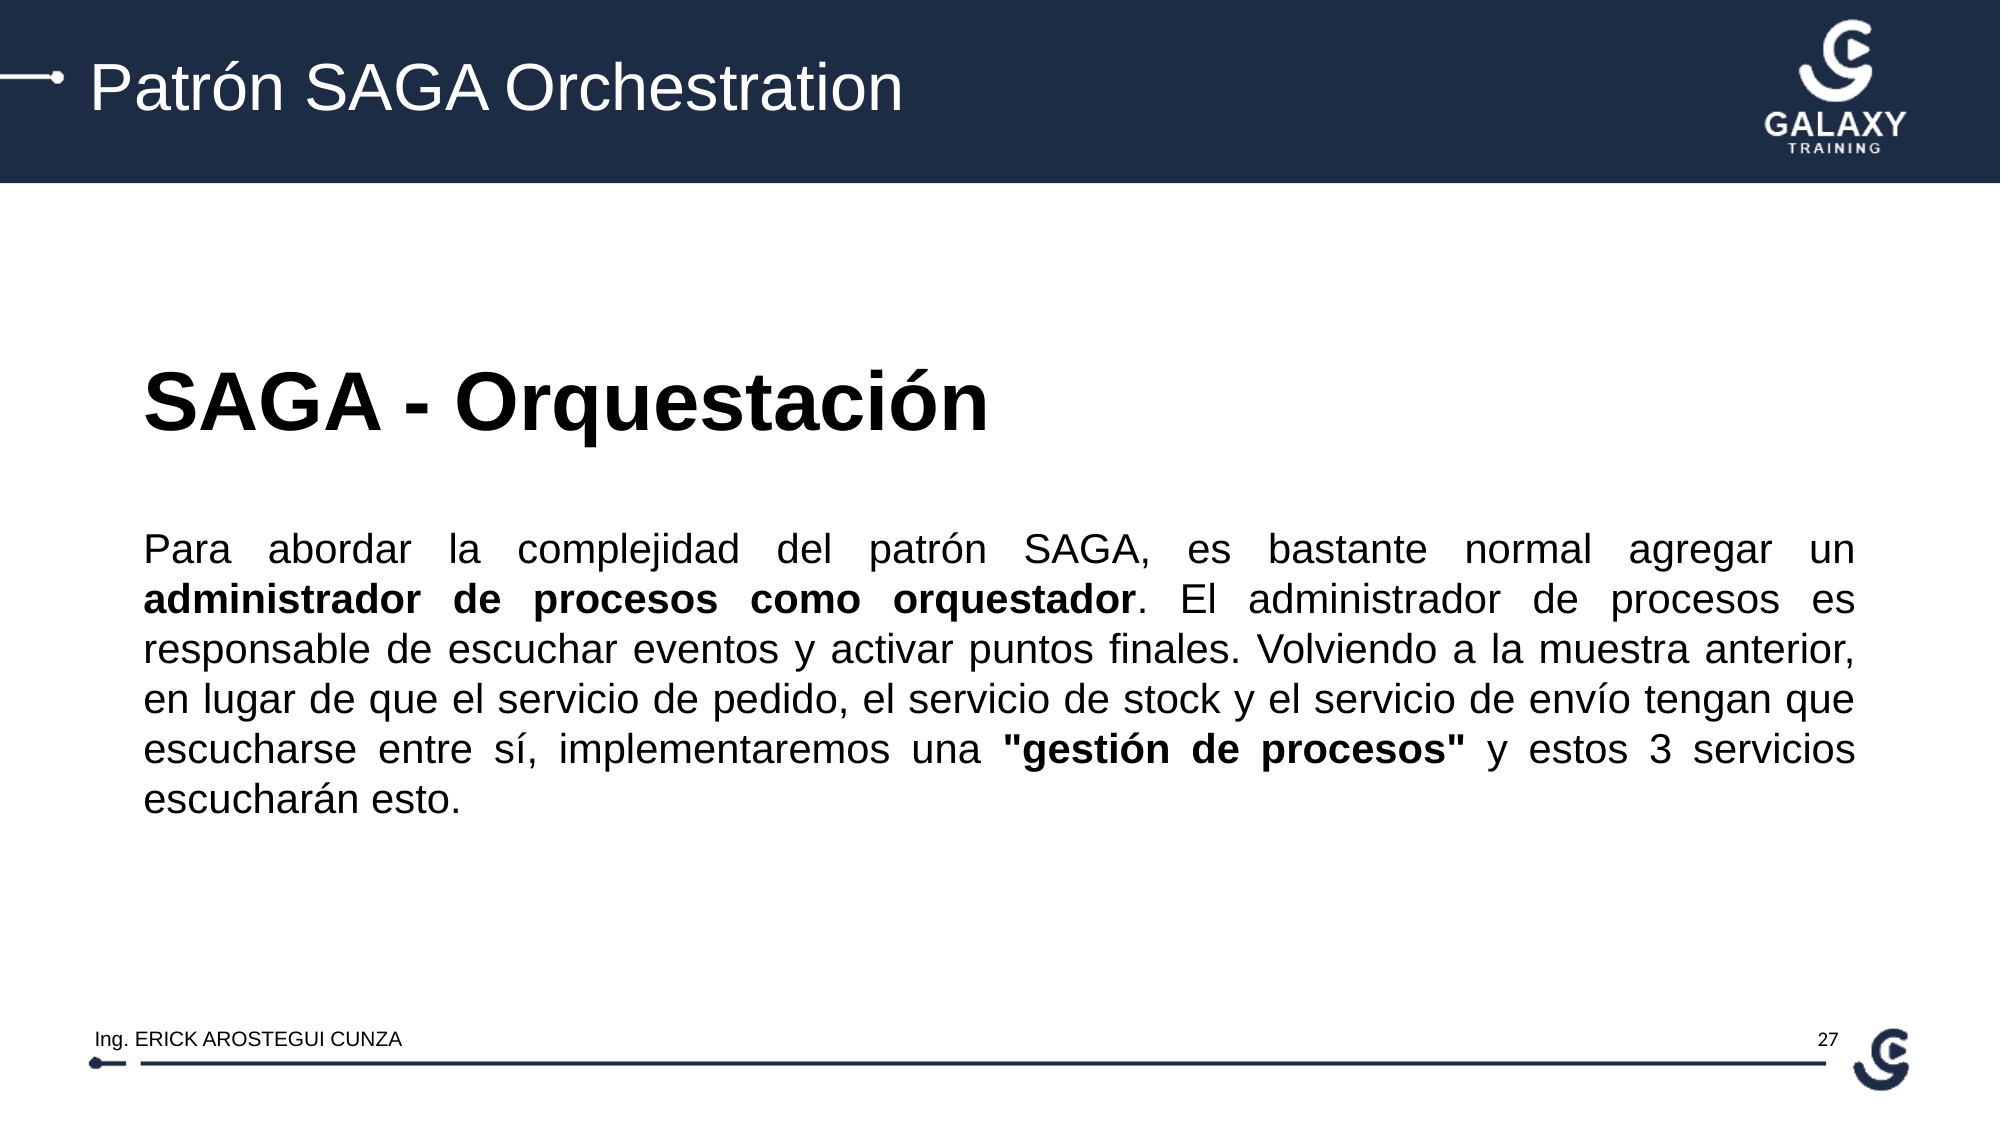

Patrón SAGA Orchestration
SAGA - Orquestación

Para abordar la complejidad del patrón SAGA, es bastante normal agregar un administrador de procesos como orquestador. El administrador de procesos es responsable de escuchar eventos y activar puntos finales. Volviendo a la muestra anterior, en lugar de que el servicio de pedido, el servicio de stock y el servicio de envío tengan que escucharse entre sí, implementaremos una "gestión de procesos" y estos 3 servicios escucharán esto.